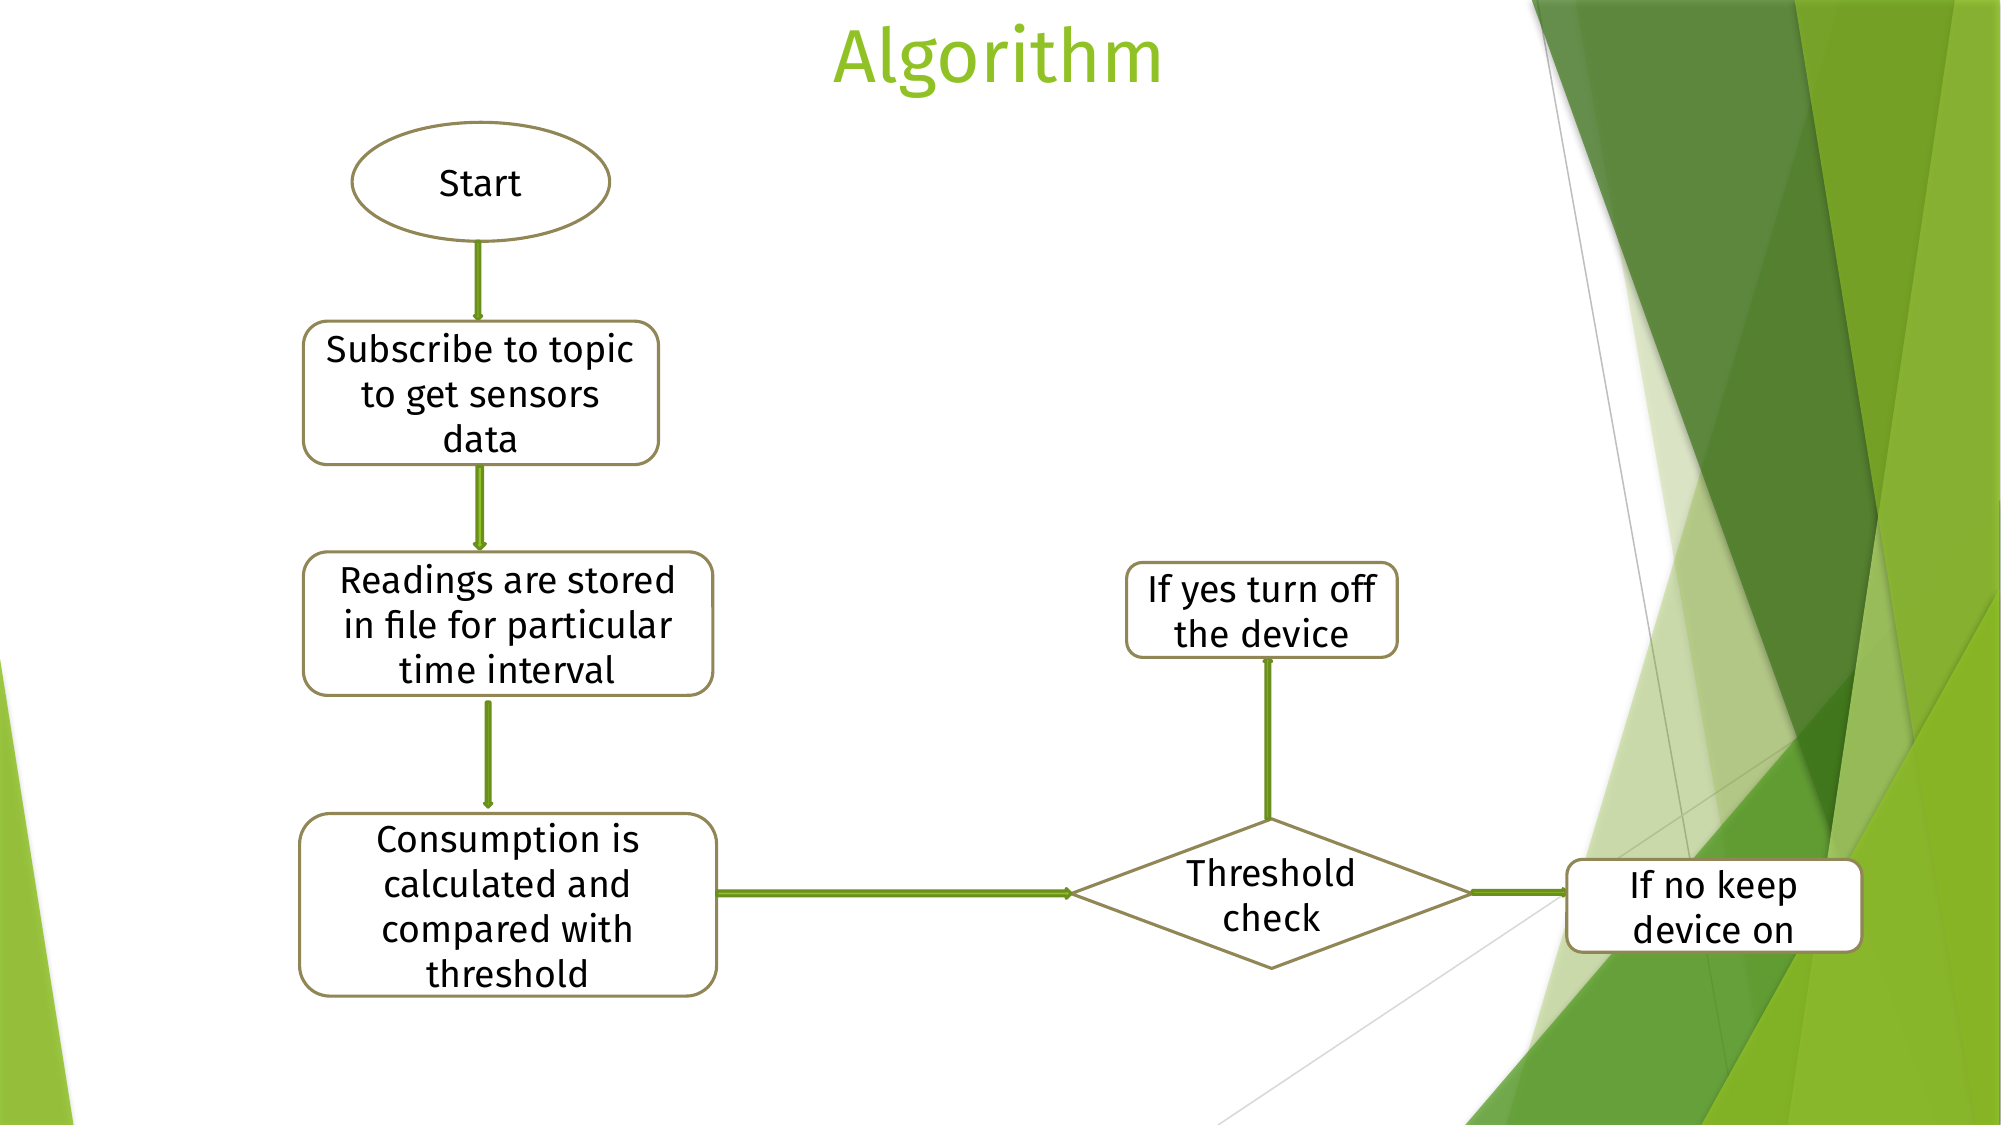

# Algorithm

Start

Subscribe to topic to get sensors data

Readings are stored in file for particular time interval
If yes turn off the device

Consumption is calculated and compared with threshold
Threshold check
If no keep device on